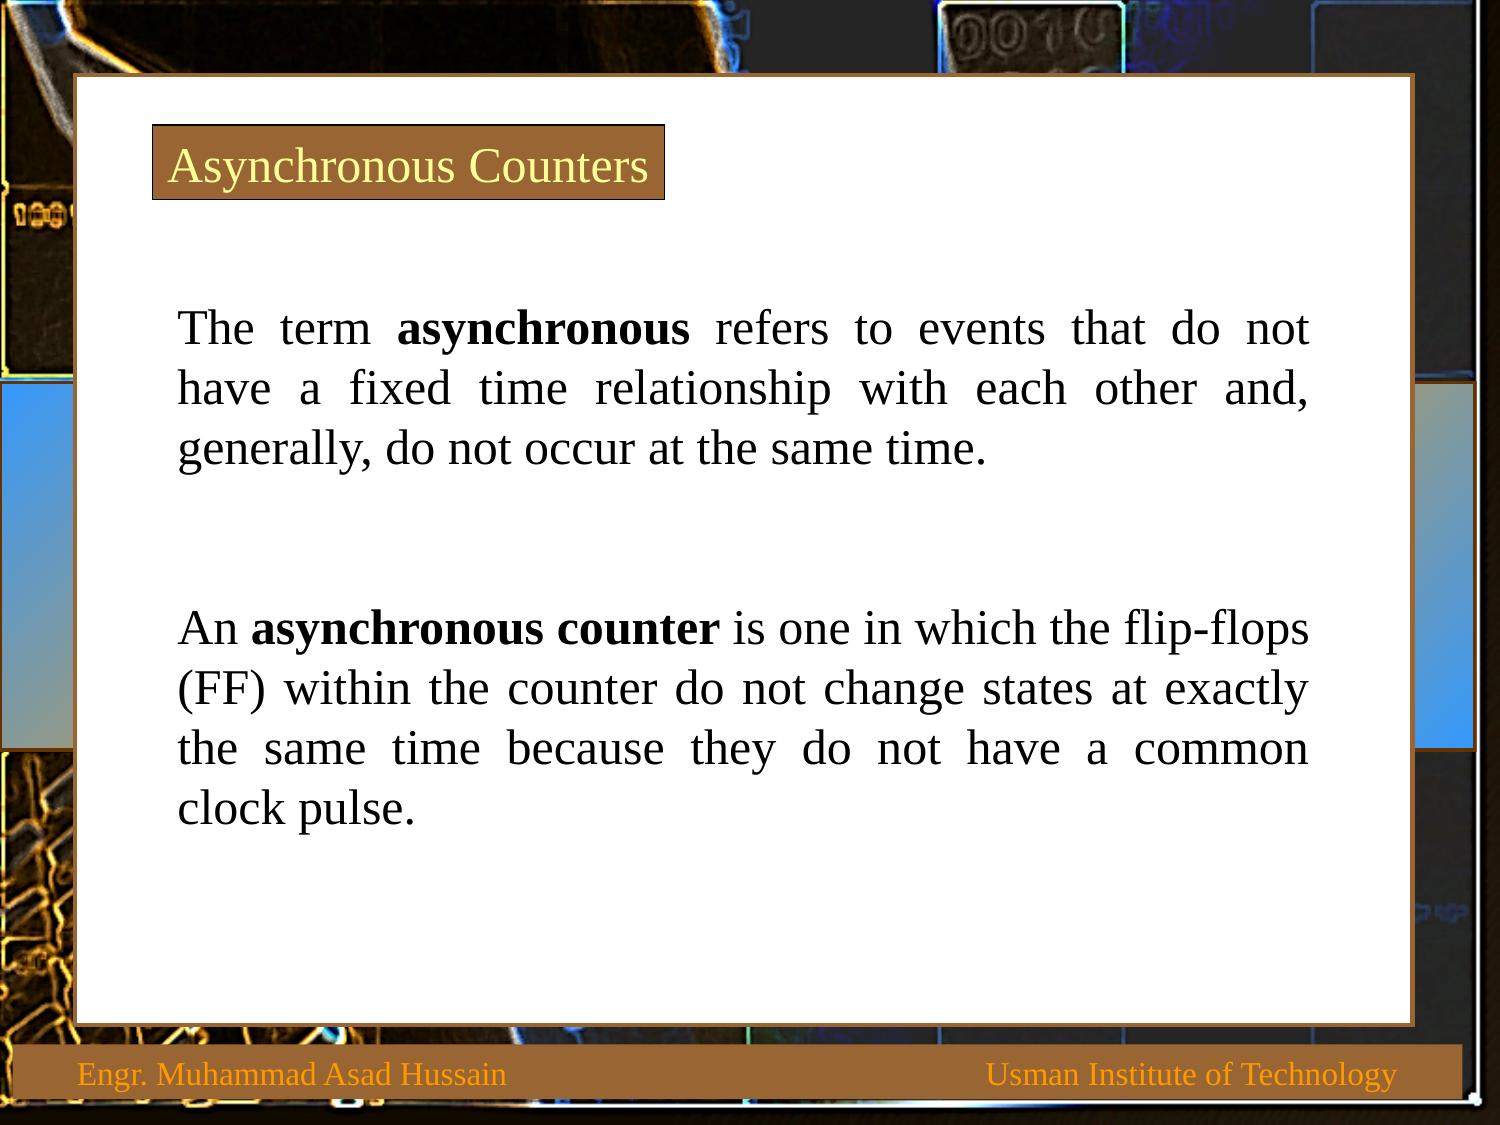

Asynchronous Counters

The term asynchronous refers to events that do not have a fixed time relationship with each other and, generally, do not occur at the same time.

An asynchronous counter is one in which the flip-flops (FF) within the counter do not change states at exactly the same time because they do not have a common clock pulse.

      Engr. Muhammad Asad Hussain                                                          Usman Institute of Technology